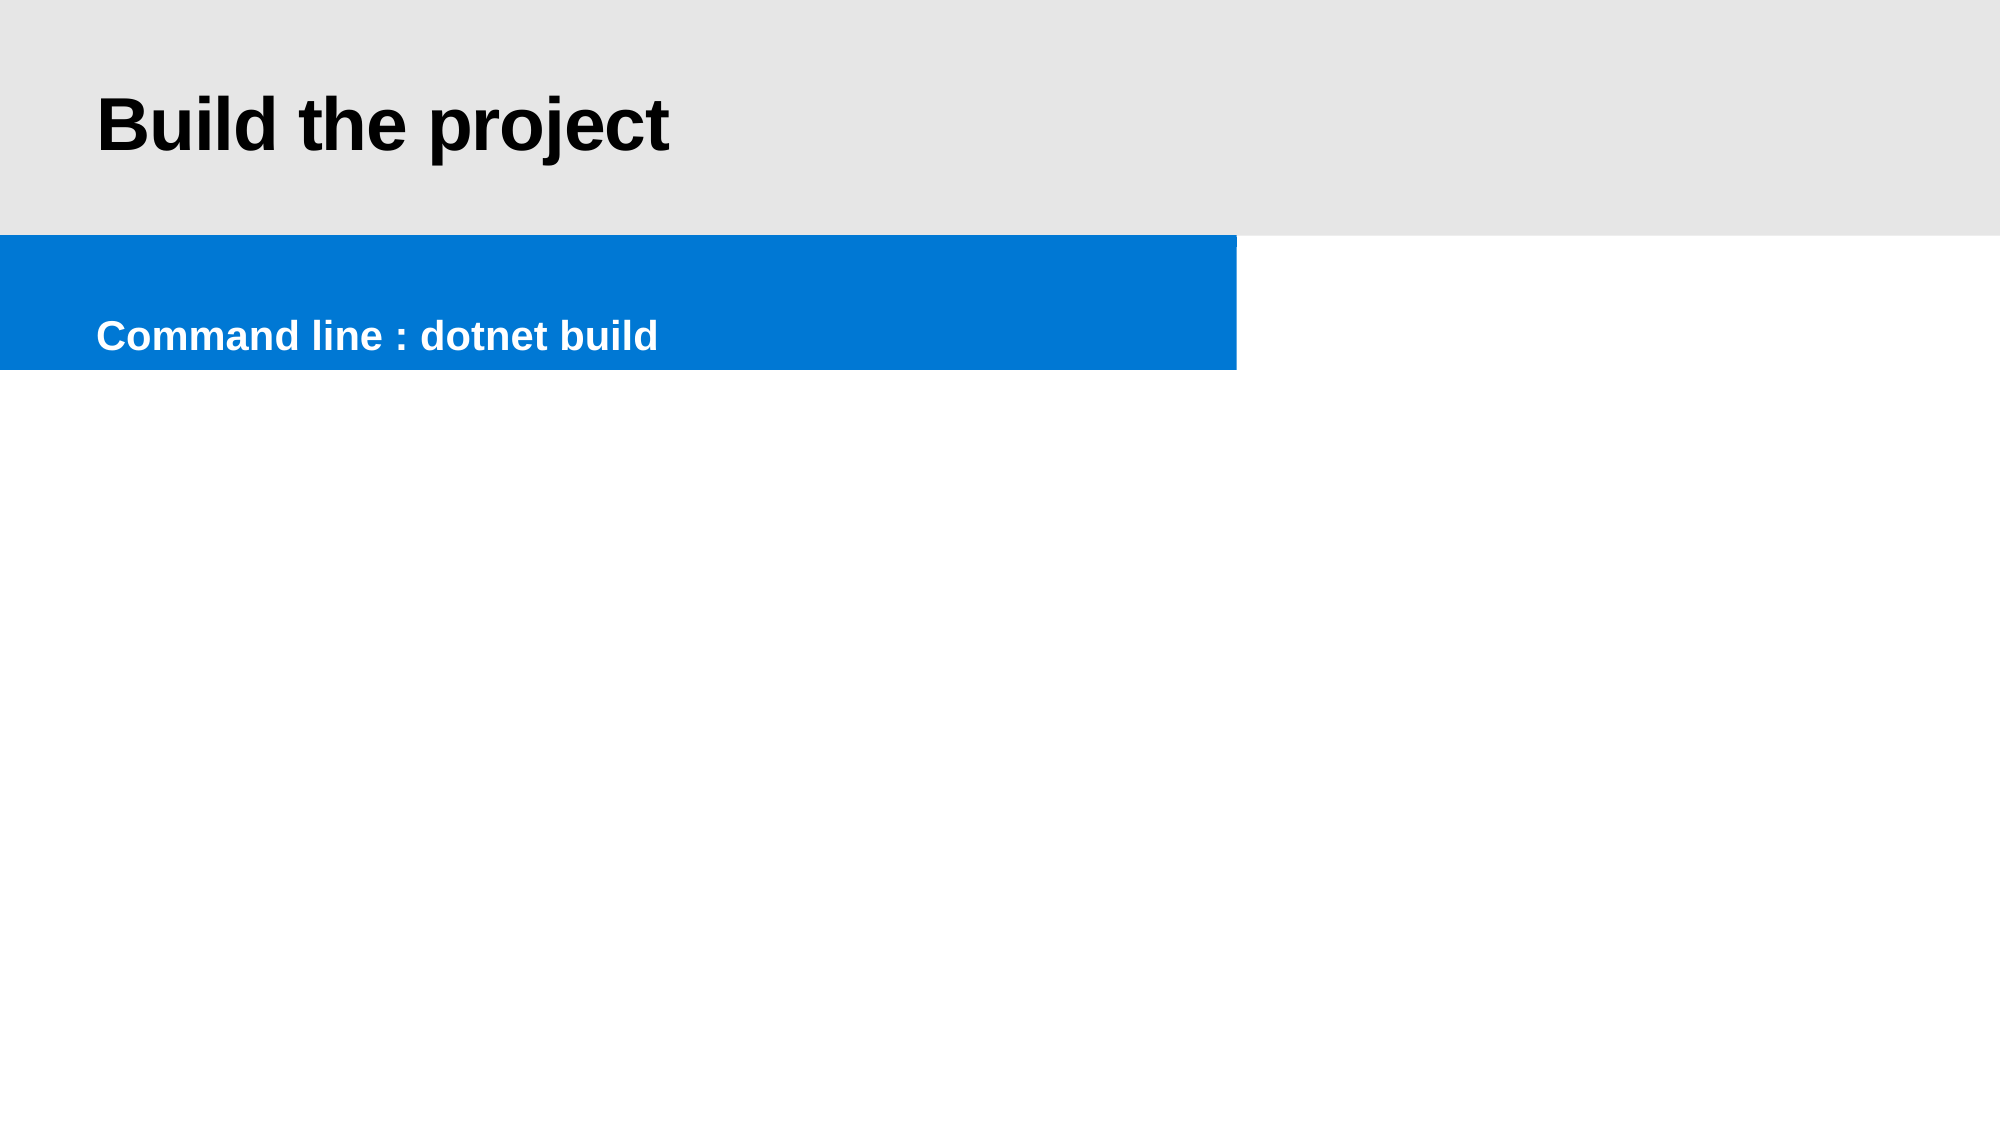

# Build the project

Command line : dotnet build